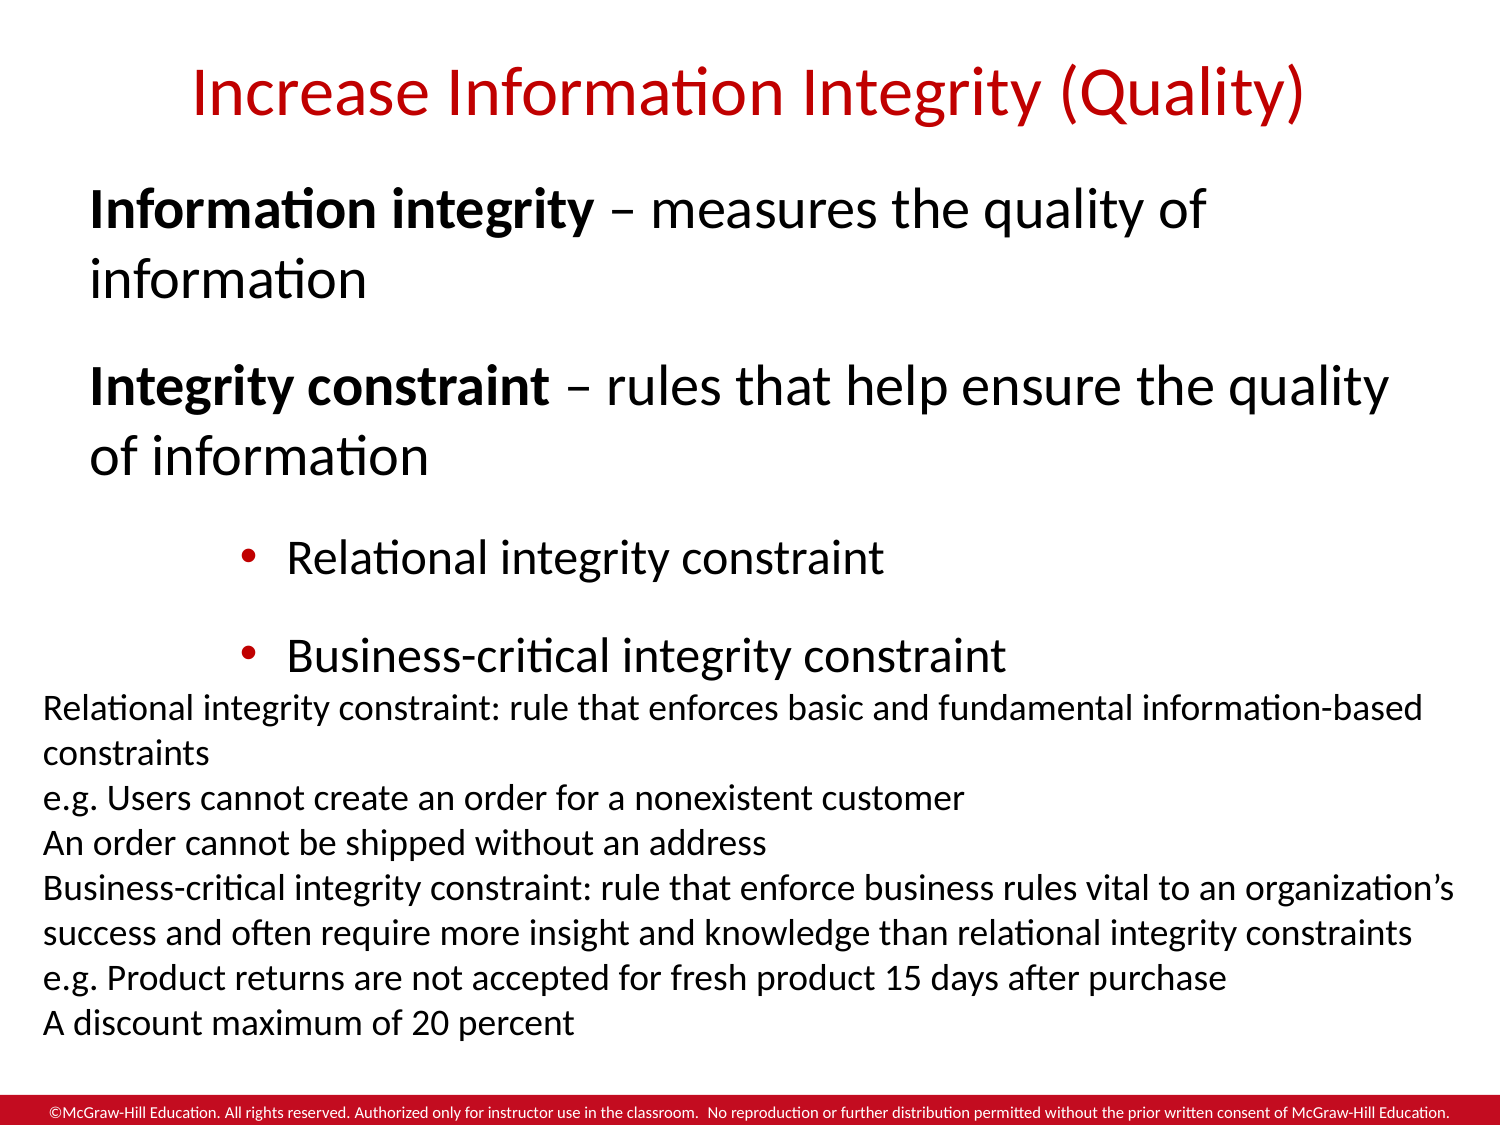

# Increase Information Integrity (Quality)
Information integrity – measures the quality of information
Integrity constraint – rules that help ensure the quality of information
Relational integrity constraint
Business-critical integrity constraint
Relational integrity constraint: rule that enforces basic and fundamental information-based constraints
e.g. Users cannot create an order for a nonexistent customer
An order cannot be shipped without an address
Business-critical integrity constraint: rule that enforce business rules vital to an organization’s success and often require more insight and knowledge than relational integrity constraints
e.g. Product returns are not accepted for fresh product 15 days after purchase
A discount maximum of 20 percent